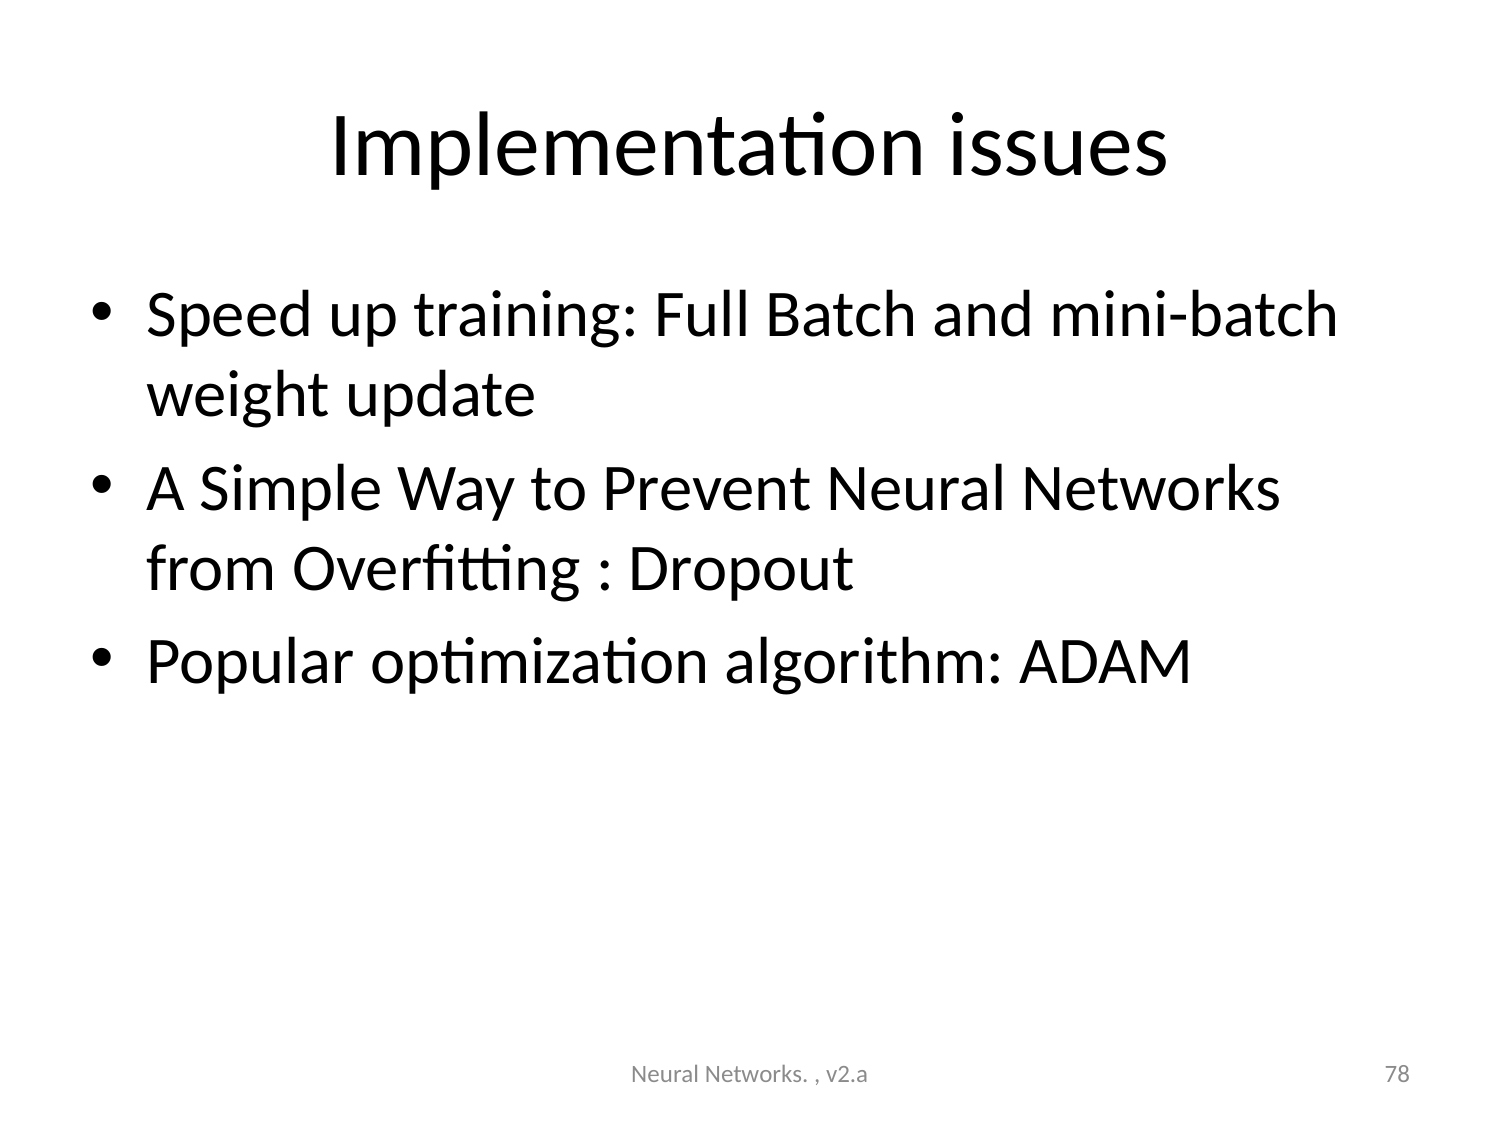

# Implementation issues
Speed up training: Full Batch and mini-batch weight update
A Simple Way to Prevent Neural Networks from Overfitting : Dropout
Popular optimization algorithm: ADAM
Neural Networks. , v2.a
78